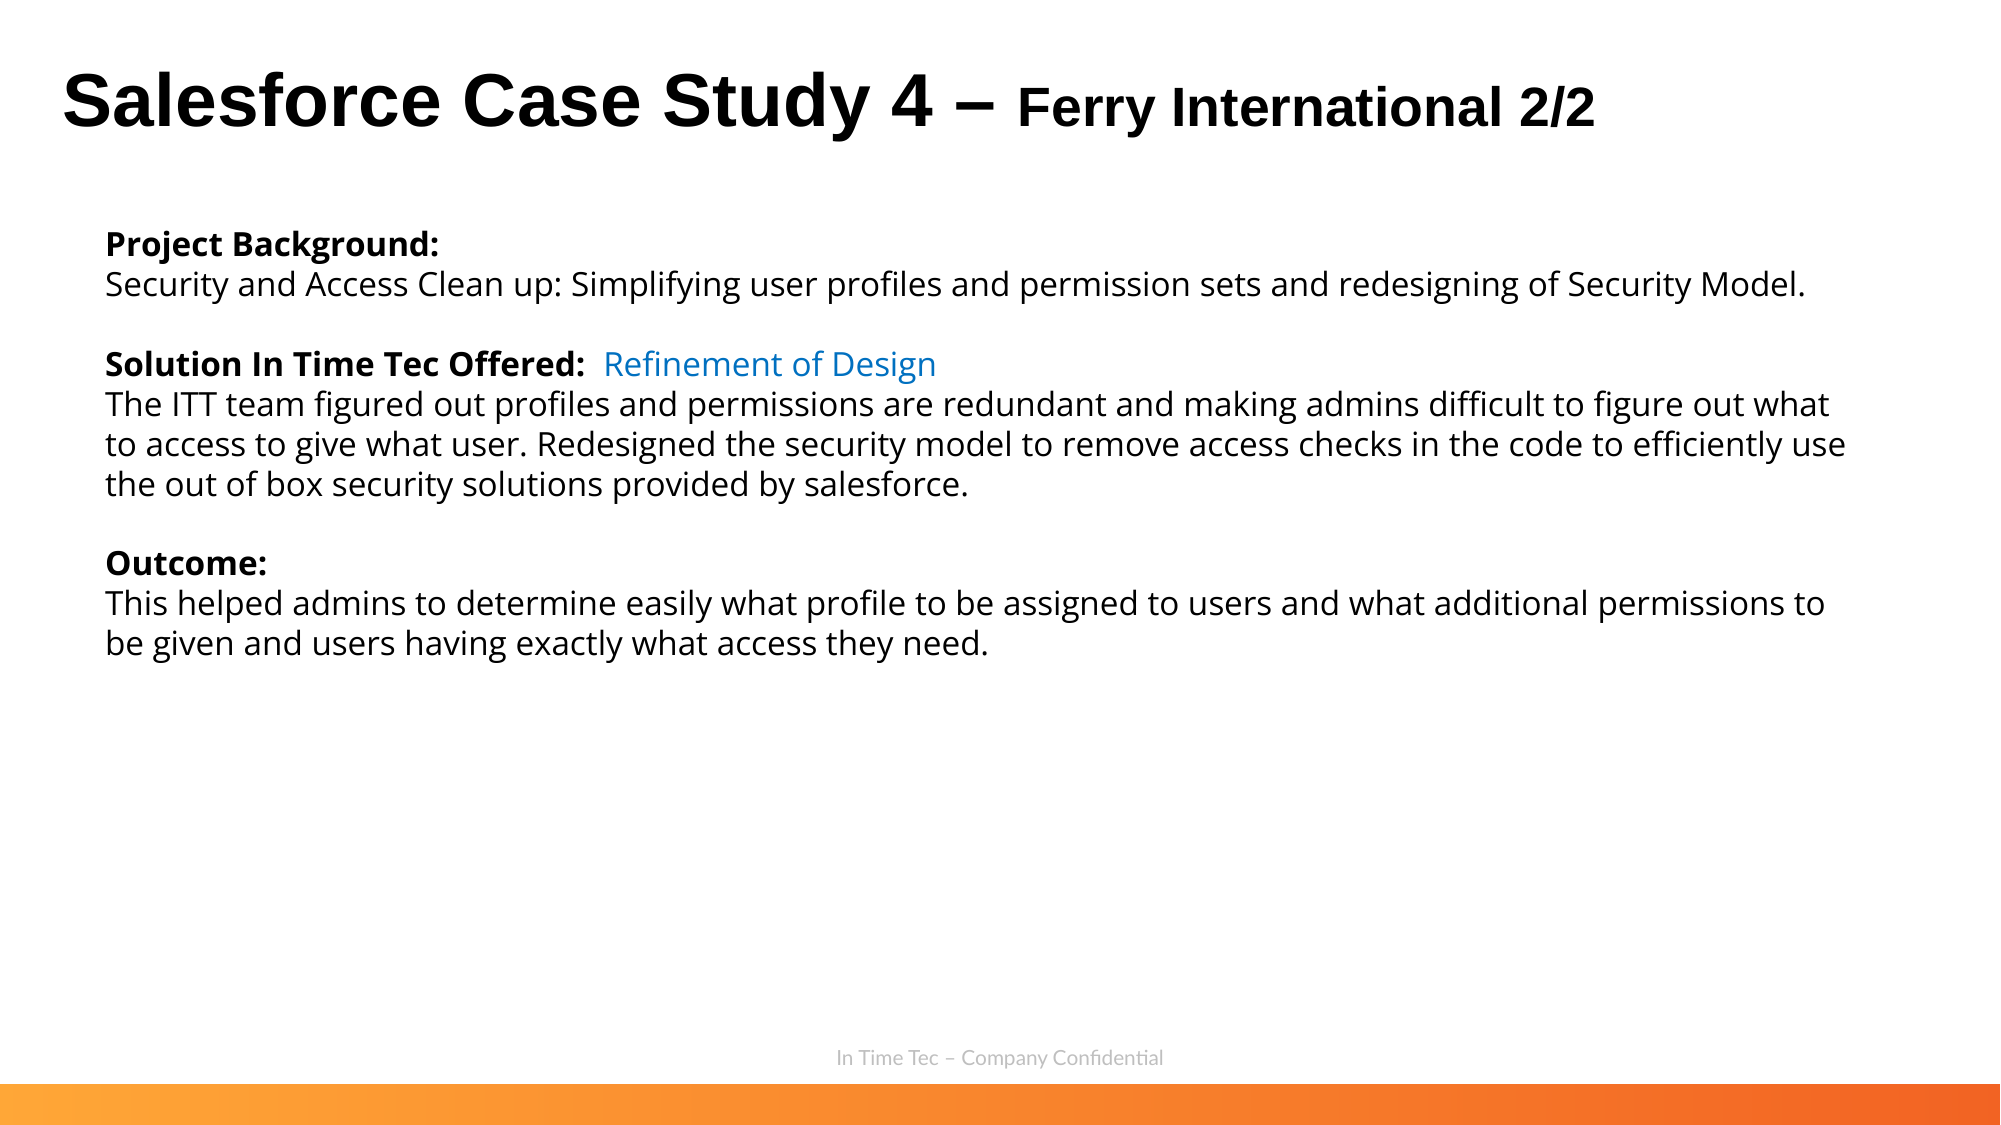

Salesforce Case Study 4 – Ferry International 2/2
Project Background:
Security and Access Clean up: Simplifying user profiles and permission sets and redesigning of Security Model.

Solution In Time Tec Offered:  Refinement of Design
The ITT team figured out profiles and permissions are redundant and making admins difficult to figure out what to access to give what user. Redesigned the security model to remove access checks in the code to efficiently use the out of box security solutions provided by salesforce.

Outcome:
This helped admins to determine easily what profile to be assigned to users and what additional permissions to be given and users having exactly what access they need.

In Time Tec – Company Confidential